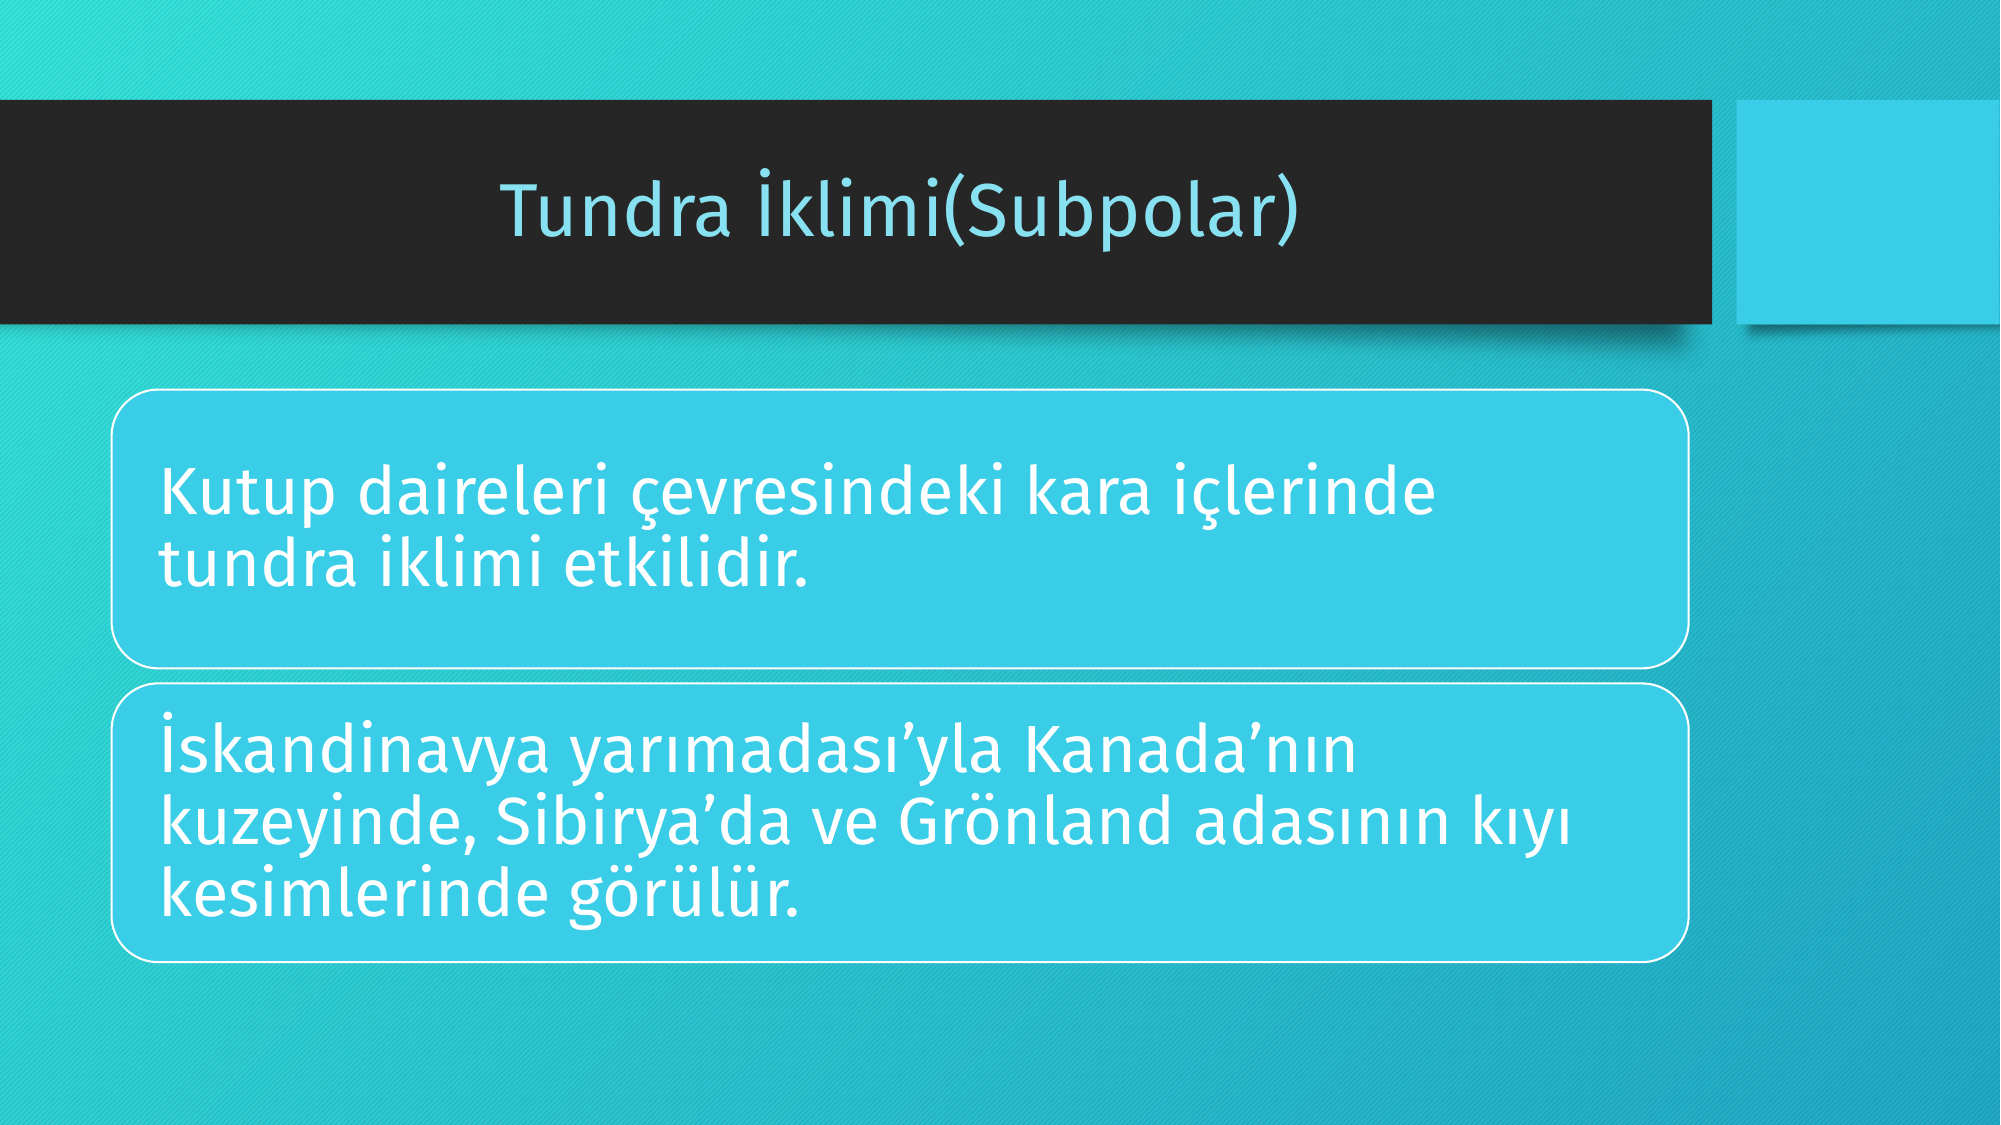

# Tundra İklimi(Subpolar)
Kutup daireleri çevresindeki kara içlerinde tundra iklimi etkilidir.
İskandinavya yarımadası’yla Kanada’nın kuzeyinde, Sibirya’da ve Grönland adasının kıyı kesimlerinde görülür.